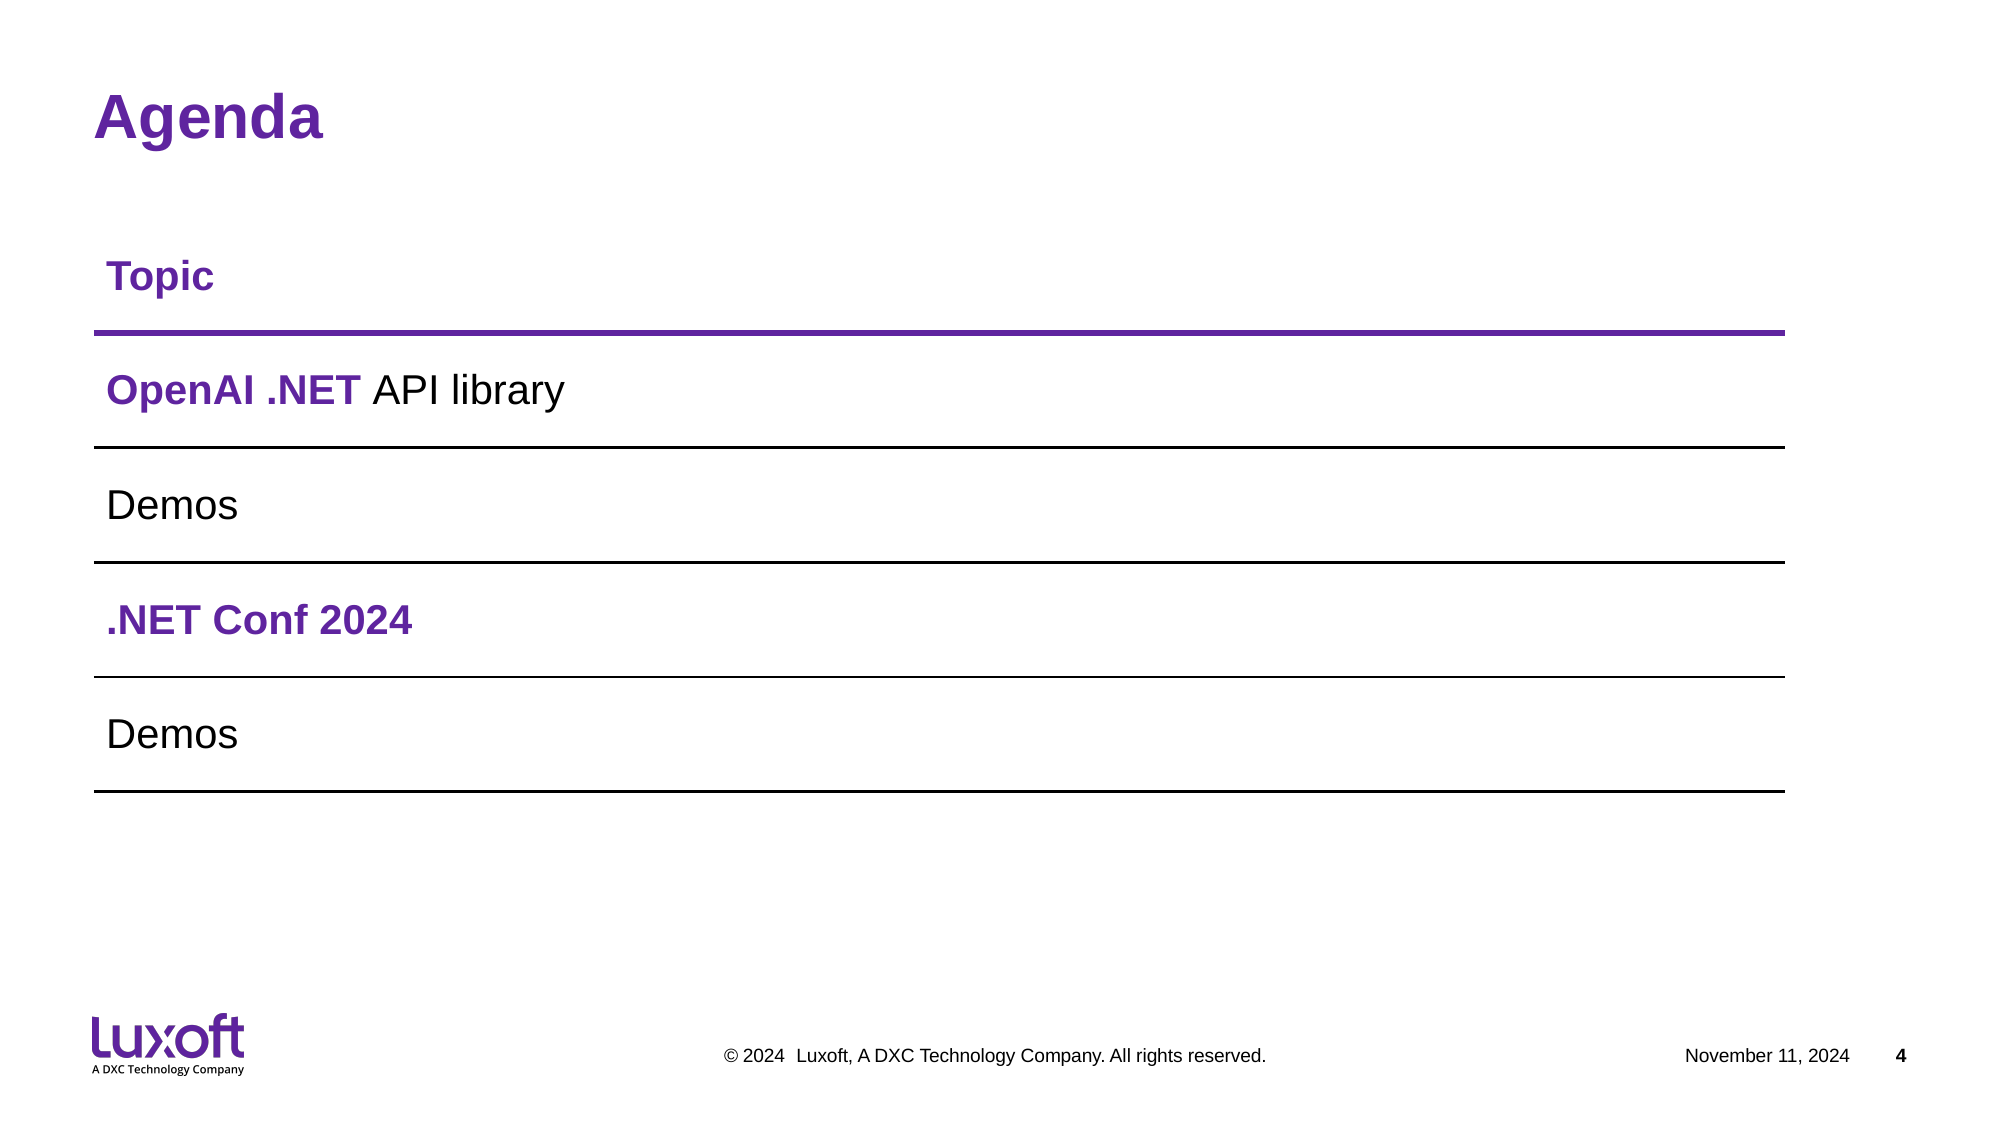

# Agenda
| Topic |  |
| --- | --- |
| OpenAI .NET API library |  |
| Demos |  |
| .NET Conf 2024 |  |
| Demos |  |
|  |  |